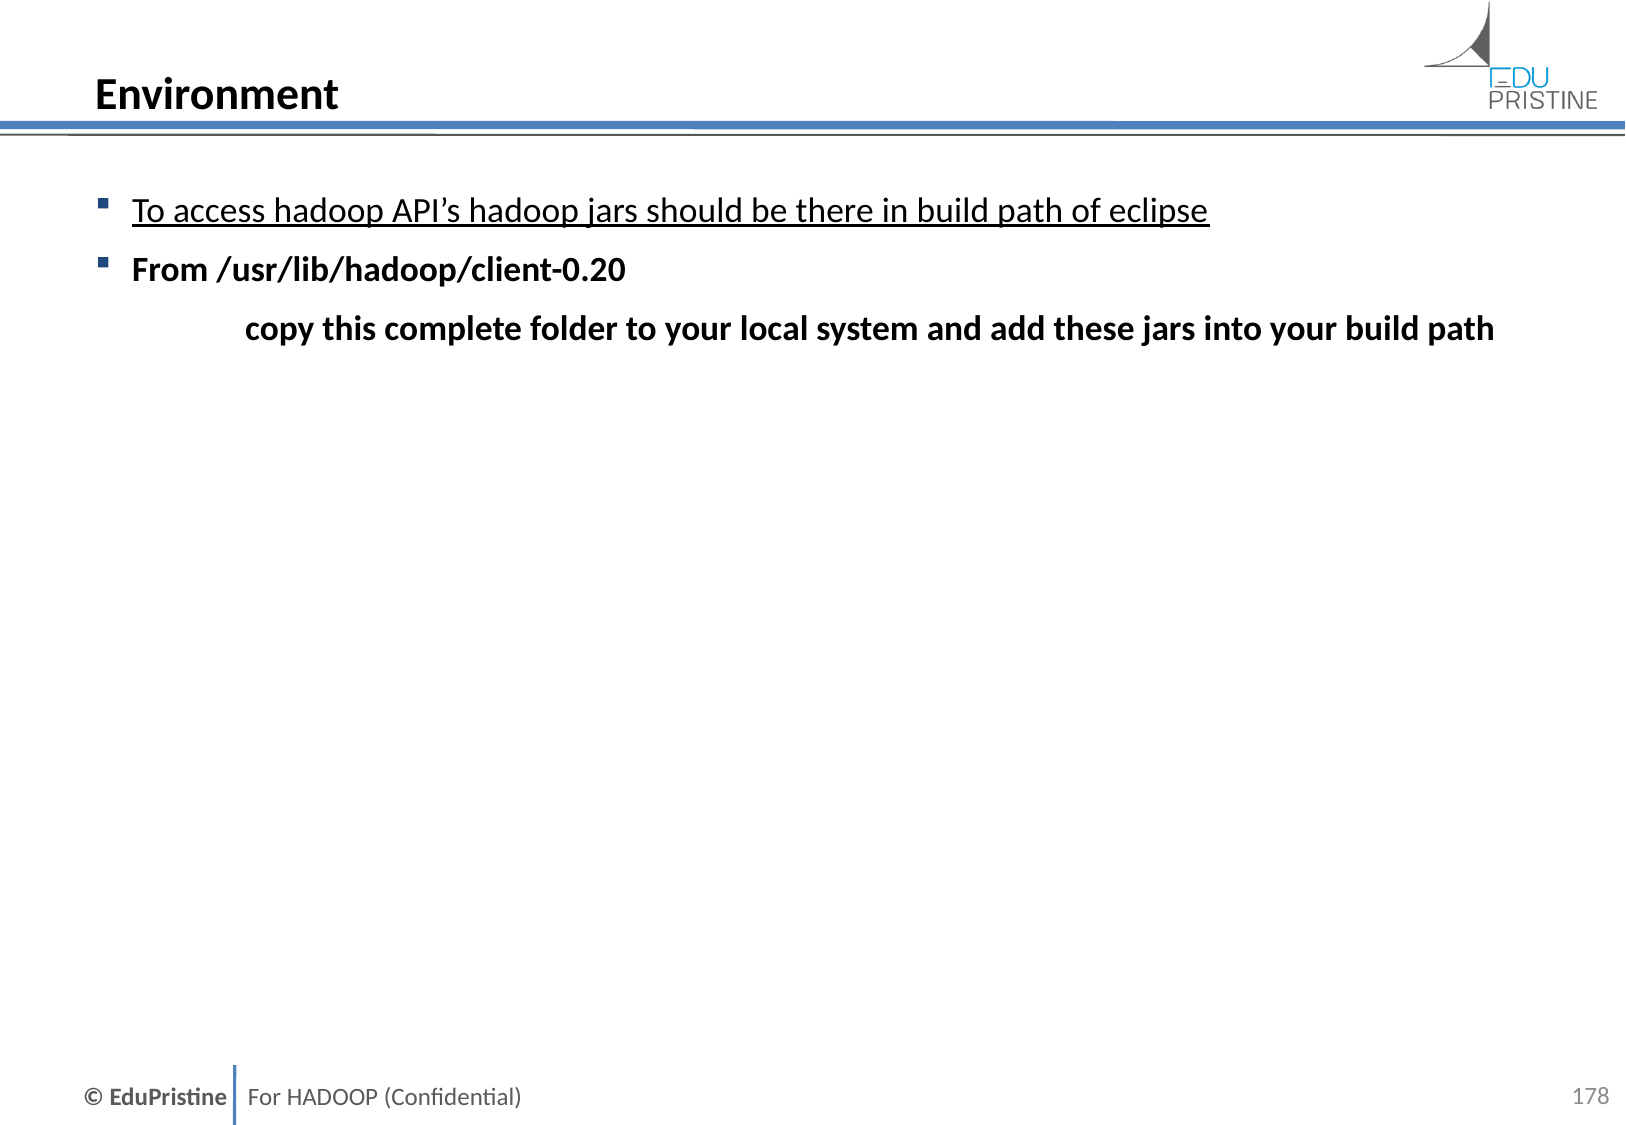

# Environment
To access hadoop API’s hadoop jars should be there in build path of eclipse
From /usr/lib/hadoop/client-0.20
	copy this complete folder to your local system and add these jars into your build path
178